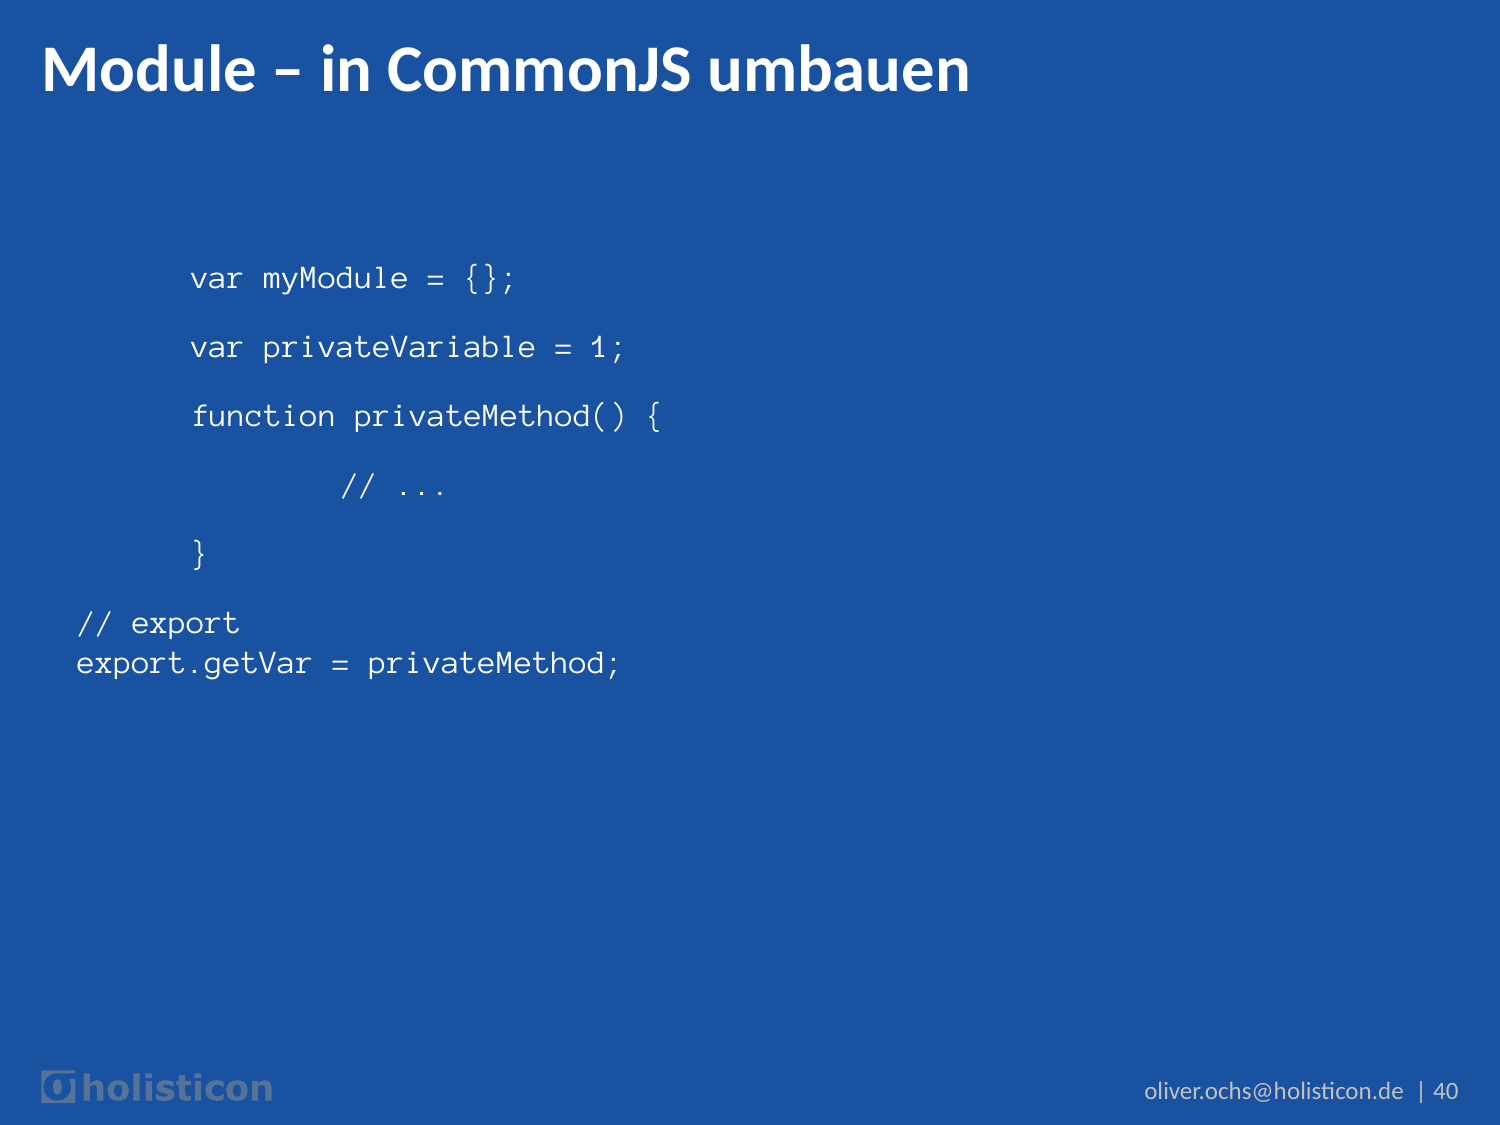

# Module – in CommonJS umbauen
	var myModule = {};
	var privateVariable = 1;
	function privateMethod() {
		// ...
	}
  // export
  export.getVar = privateMethod;